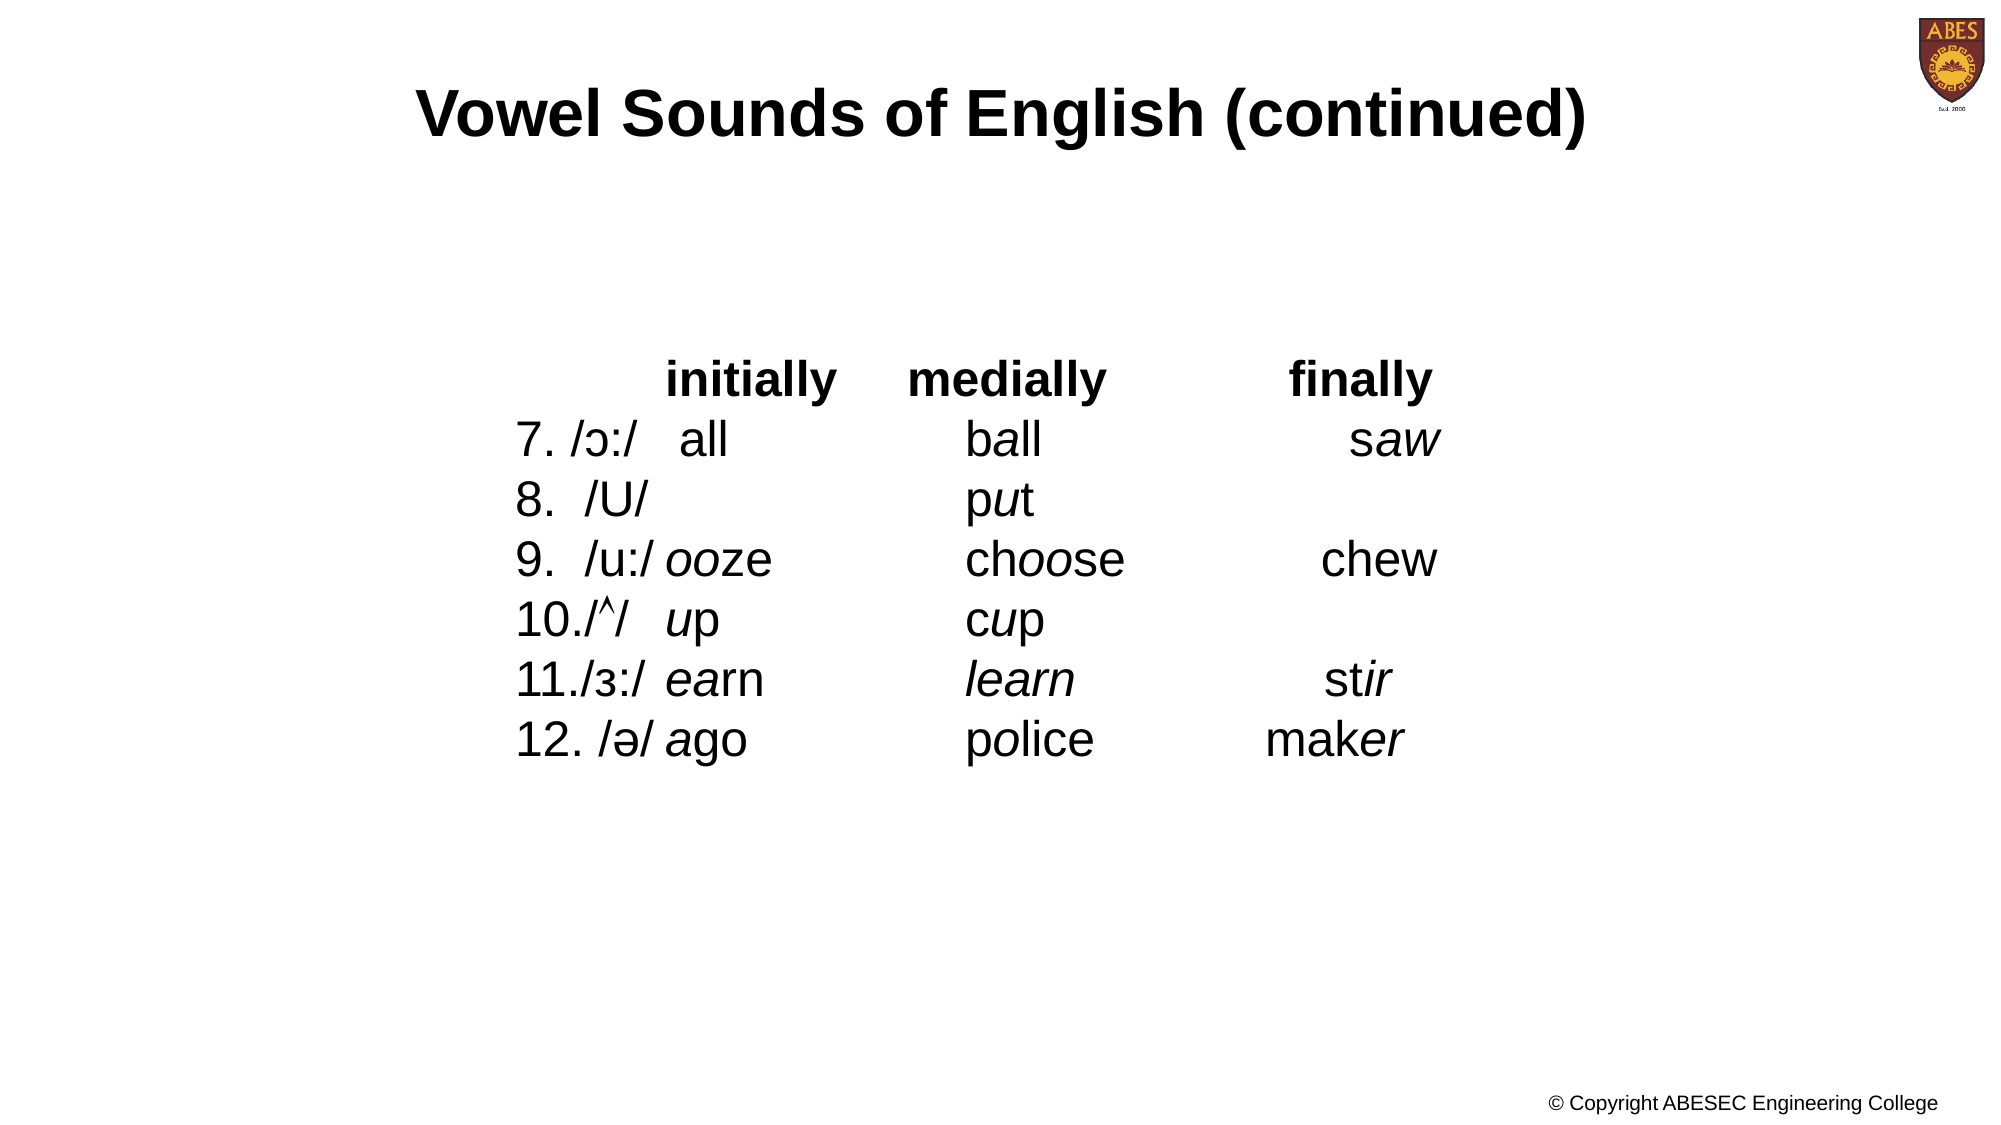

Vowel Sounds of English (continued)
	initially     medially             finally
7. /ɔ:/	 all		ball                      saw
8.  /U/	   		put
9.  /u:/	ooze		choose	    chew
10./∧/	up		cup
11./з:/	earn		learn 	               stir
12. /ə/	ago		police		maker